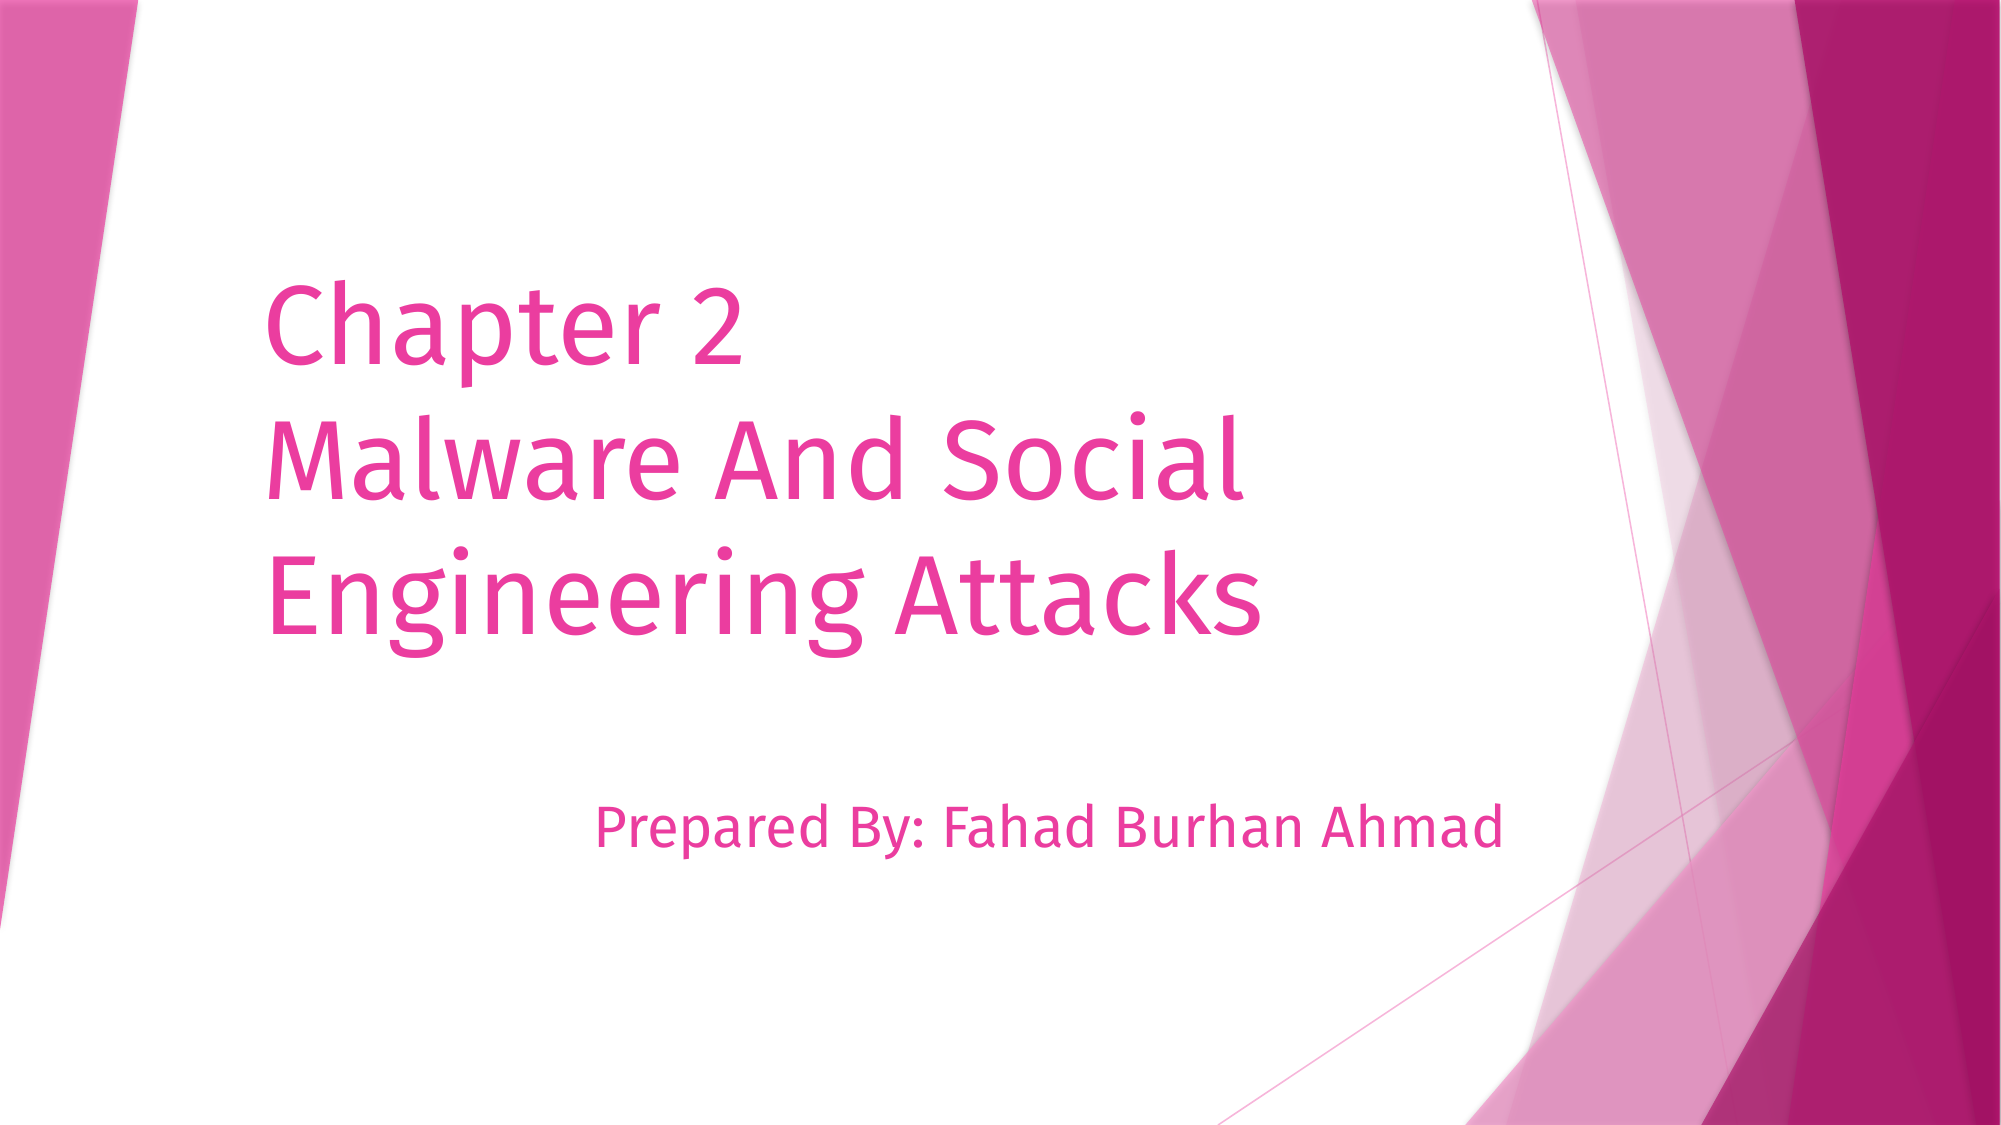

# Chapter 2 Malware And Social Engineering Attacks
Prepared By: Fahad Burhan Ahmad